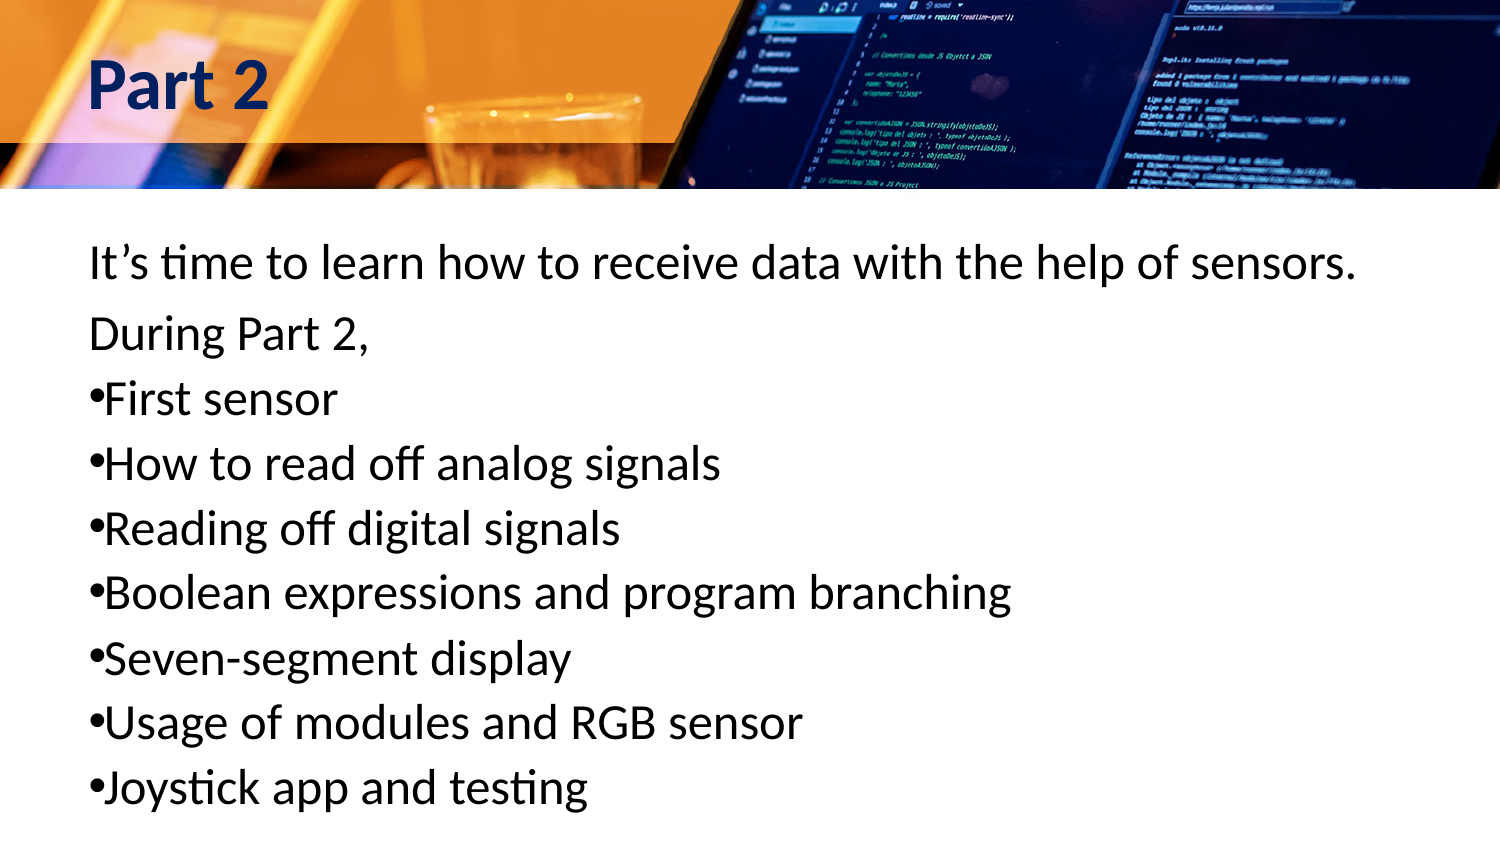

# Part 2
It’s time to learn how to receive data with the help of sensors.
During Part 2,
First sensor
How to read off analog signals
Reading off digital signals
Boolean expressions and program branching
Seven-segment display
Usage of modules and RGB sensor
Joystick app and testing